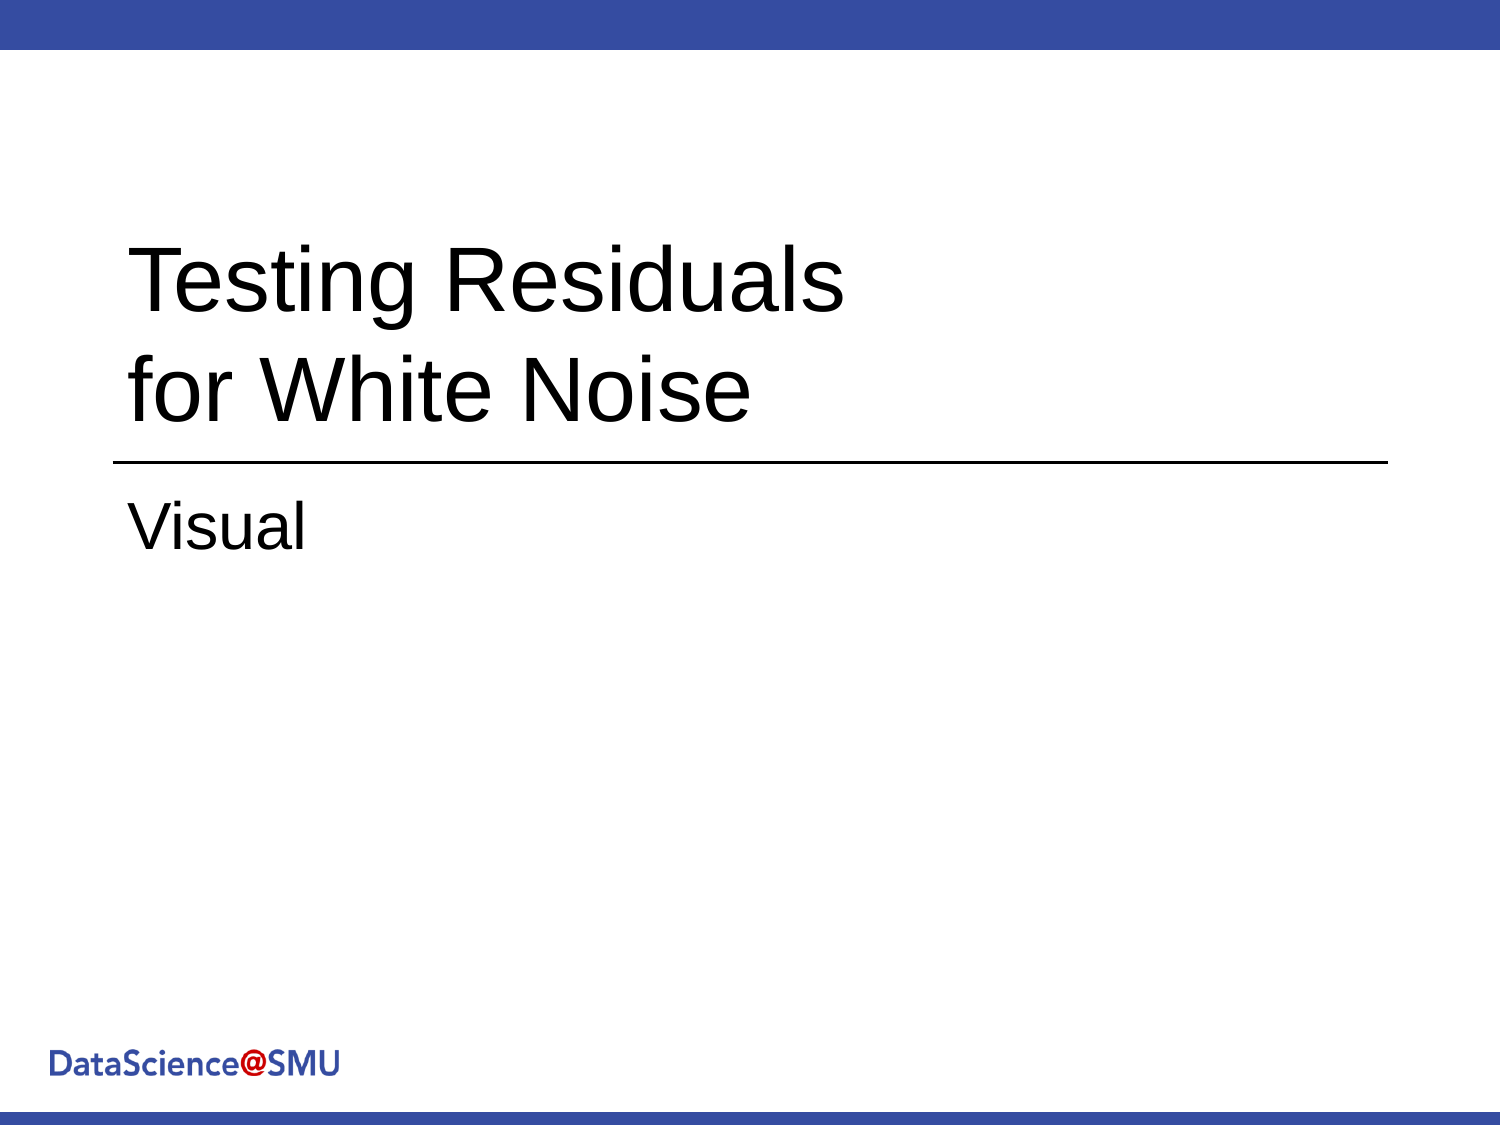

# Testing Residuals for White Noise
Visual